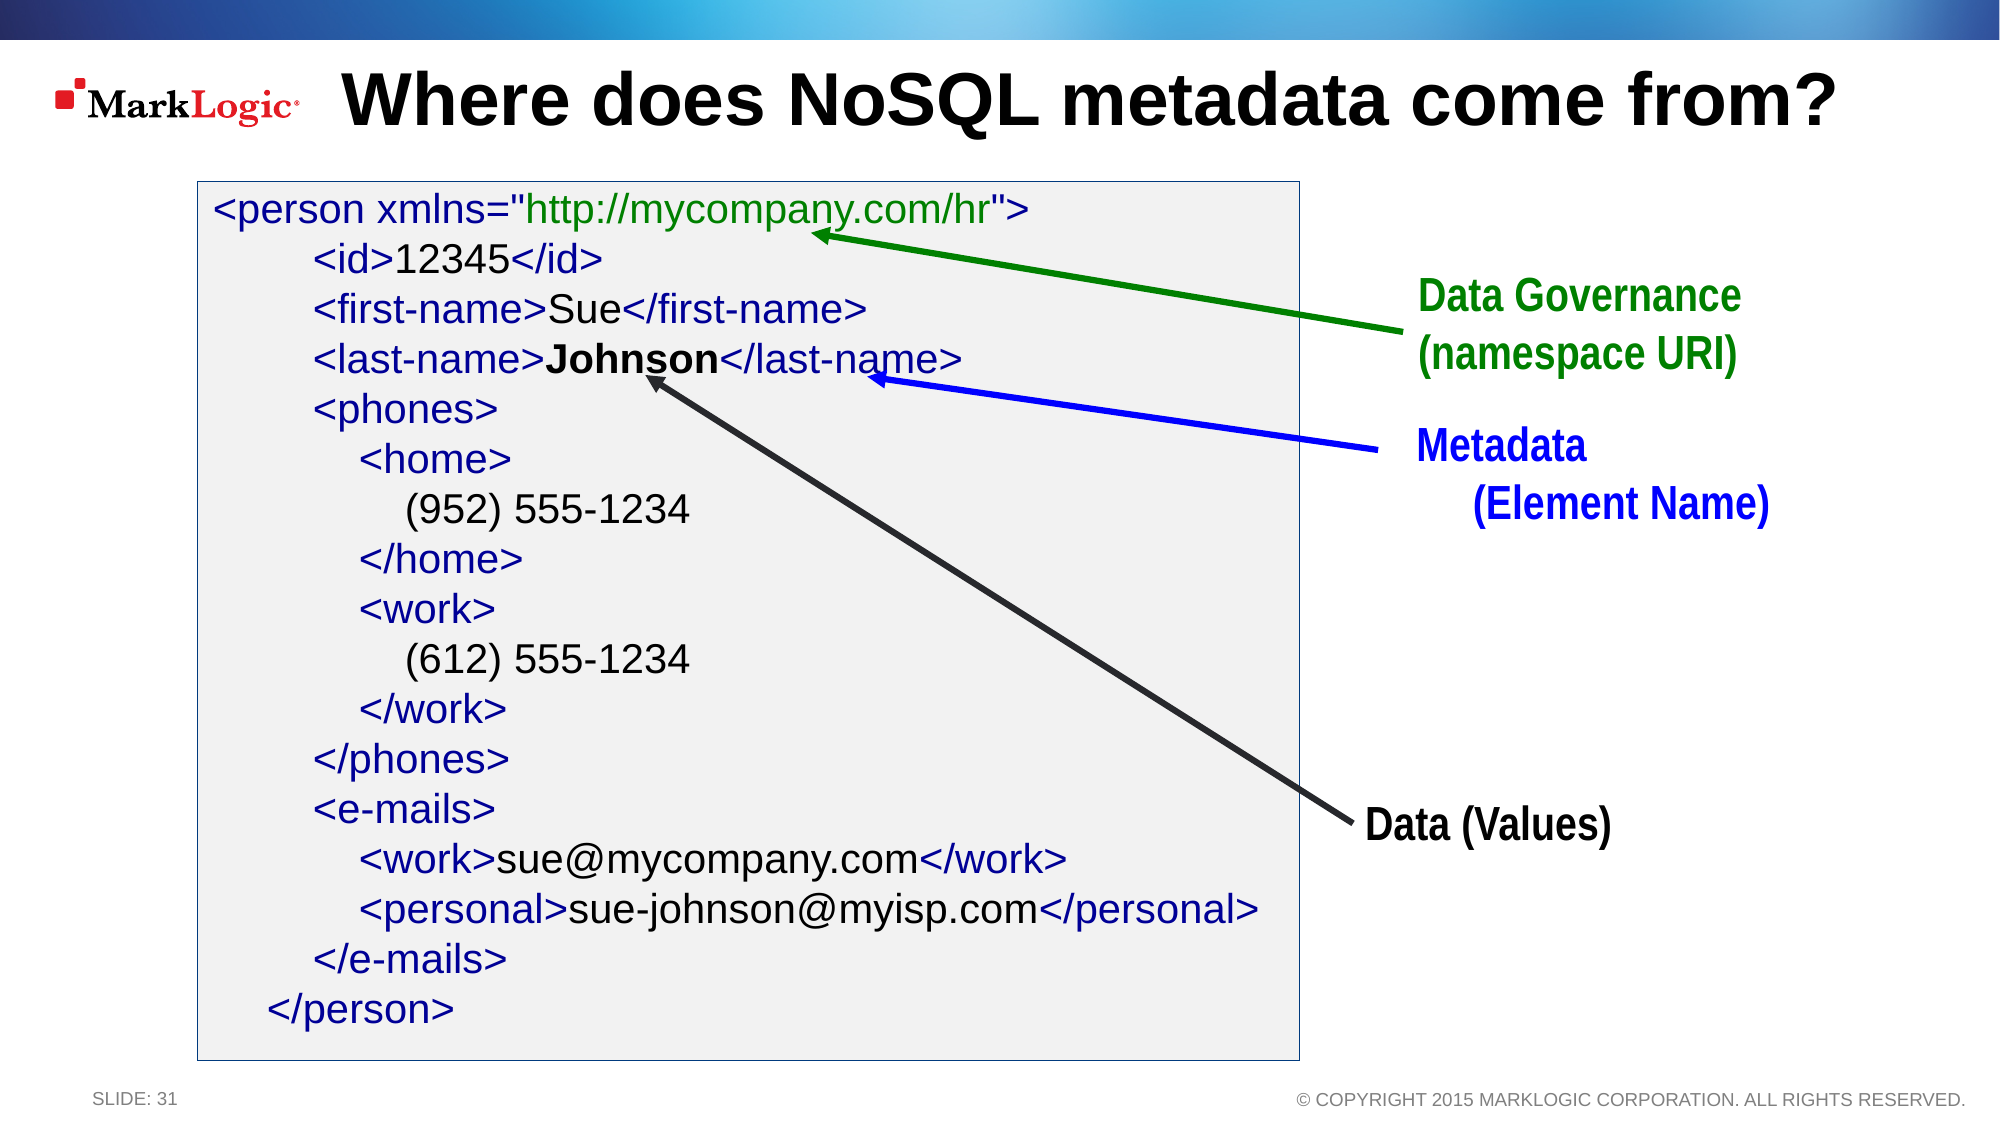

# Where does NoSQL metadata come from?
<person xmlns="http://mycompany.com/hr">
    <id>12345</id>
    <first-name>Sue</first-name>
    <last-name>Johnson</last-name>
    <phones>
        <home>
            (952) 555-1234
        </home>
        <work>
            (612) 555-1234
        </work>
    </phones>
    <e-mails>
        <work>sue@mycompany.com</work>
        <personal>sue-johnson@myisp.com</personal>
    </e-mails>
</person>
Data Governance
(namespace URI)
Metadata
(Element Name)
Data (Values)